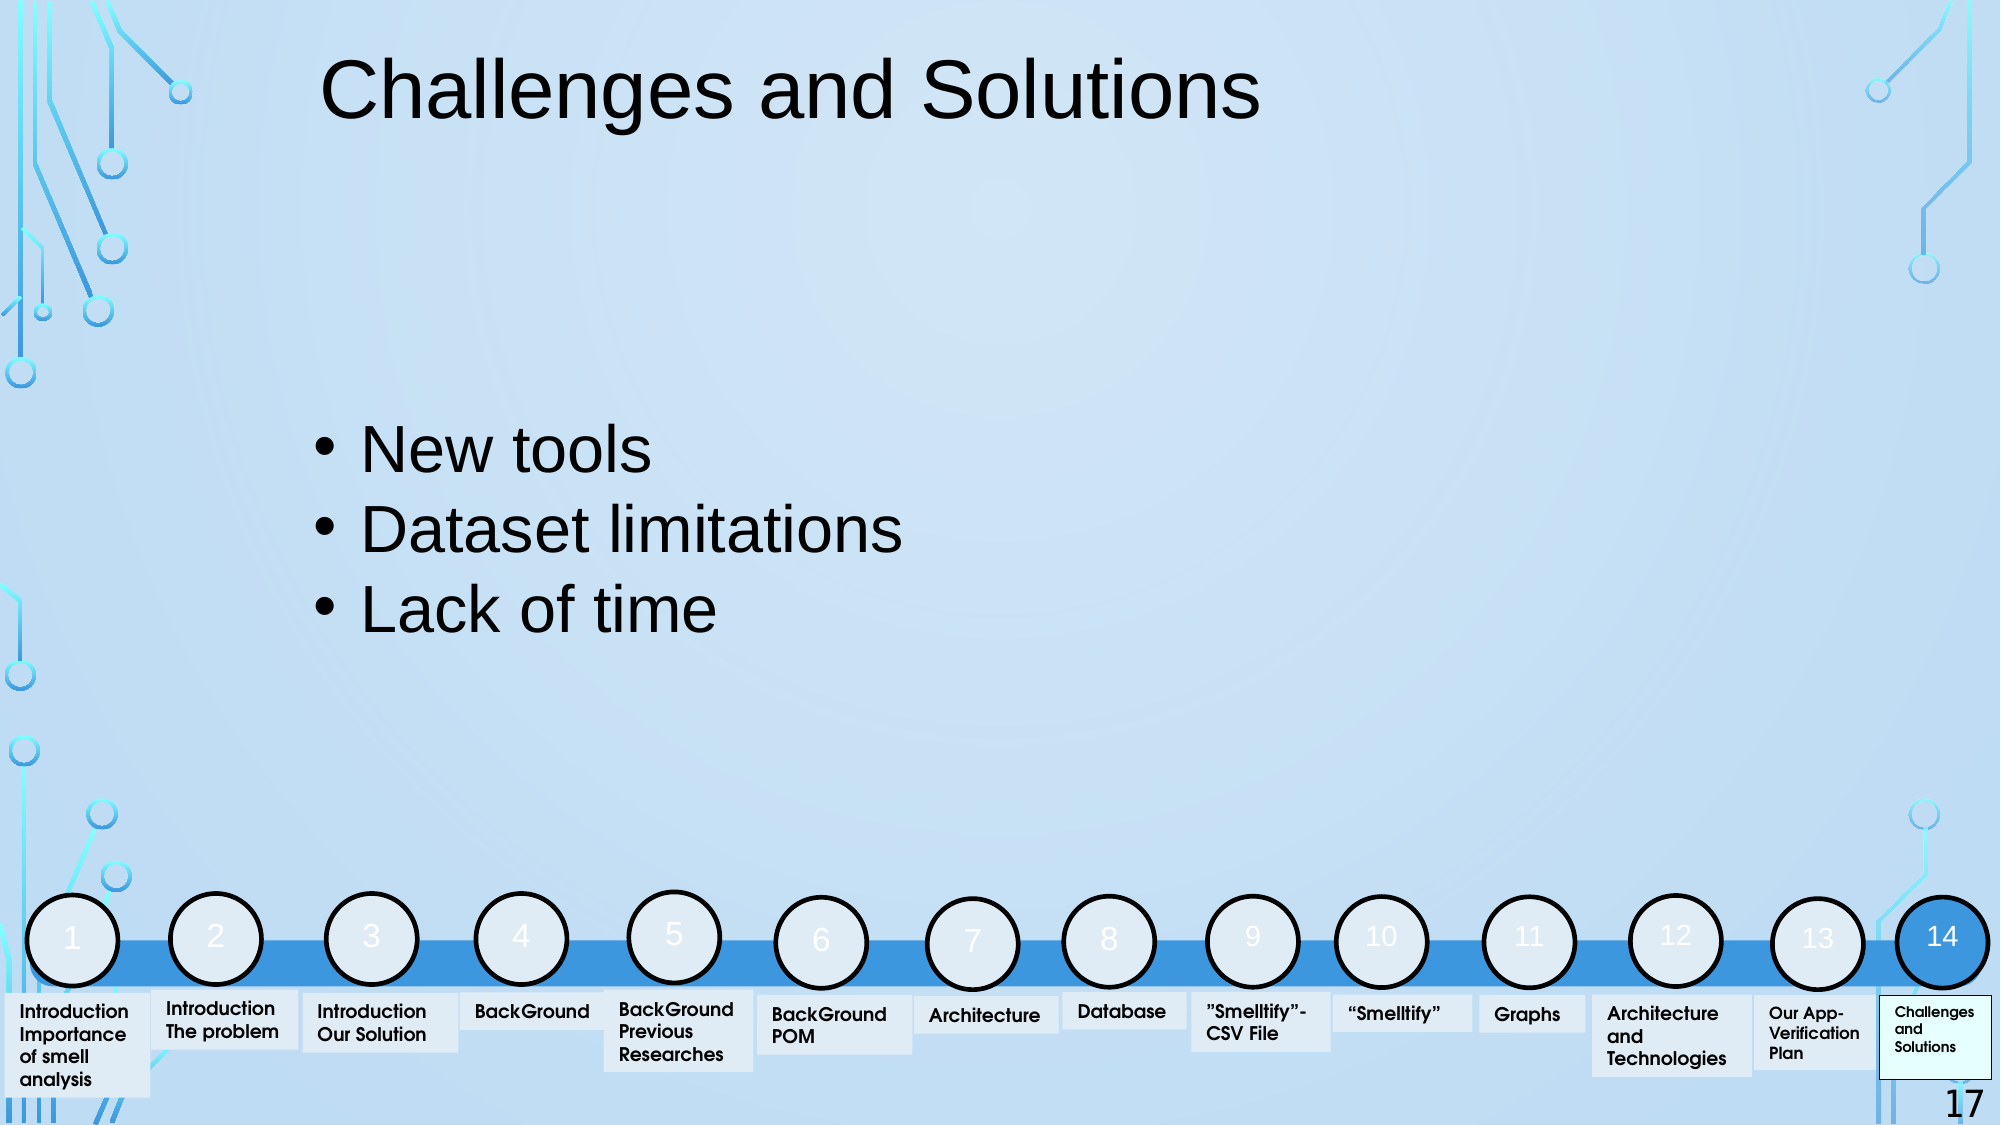

Challenges and Solutions

New tools
Dataset limitations
Lack of time

5
3
4
2
1
12
8
9
10
11
14
6
7
13

Introduction
The problem
BackGround
Previous Researches
”Smelltify”-CSV File
Database
BackGround
Introduction
Importance of smell analysis
Introduction
Our Solution
“Smelltify”
Architecture and Technologies
BackGround
POM
Challenges and Solutions

Our App- Verification Plan
Graphs
Architecture
17